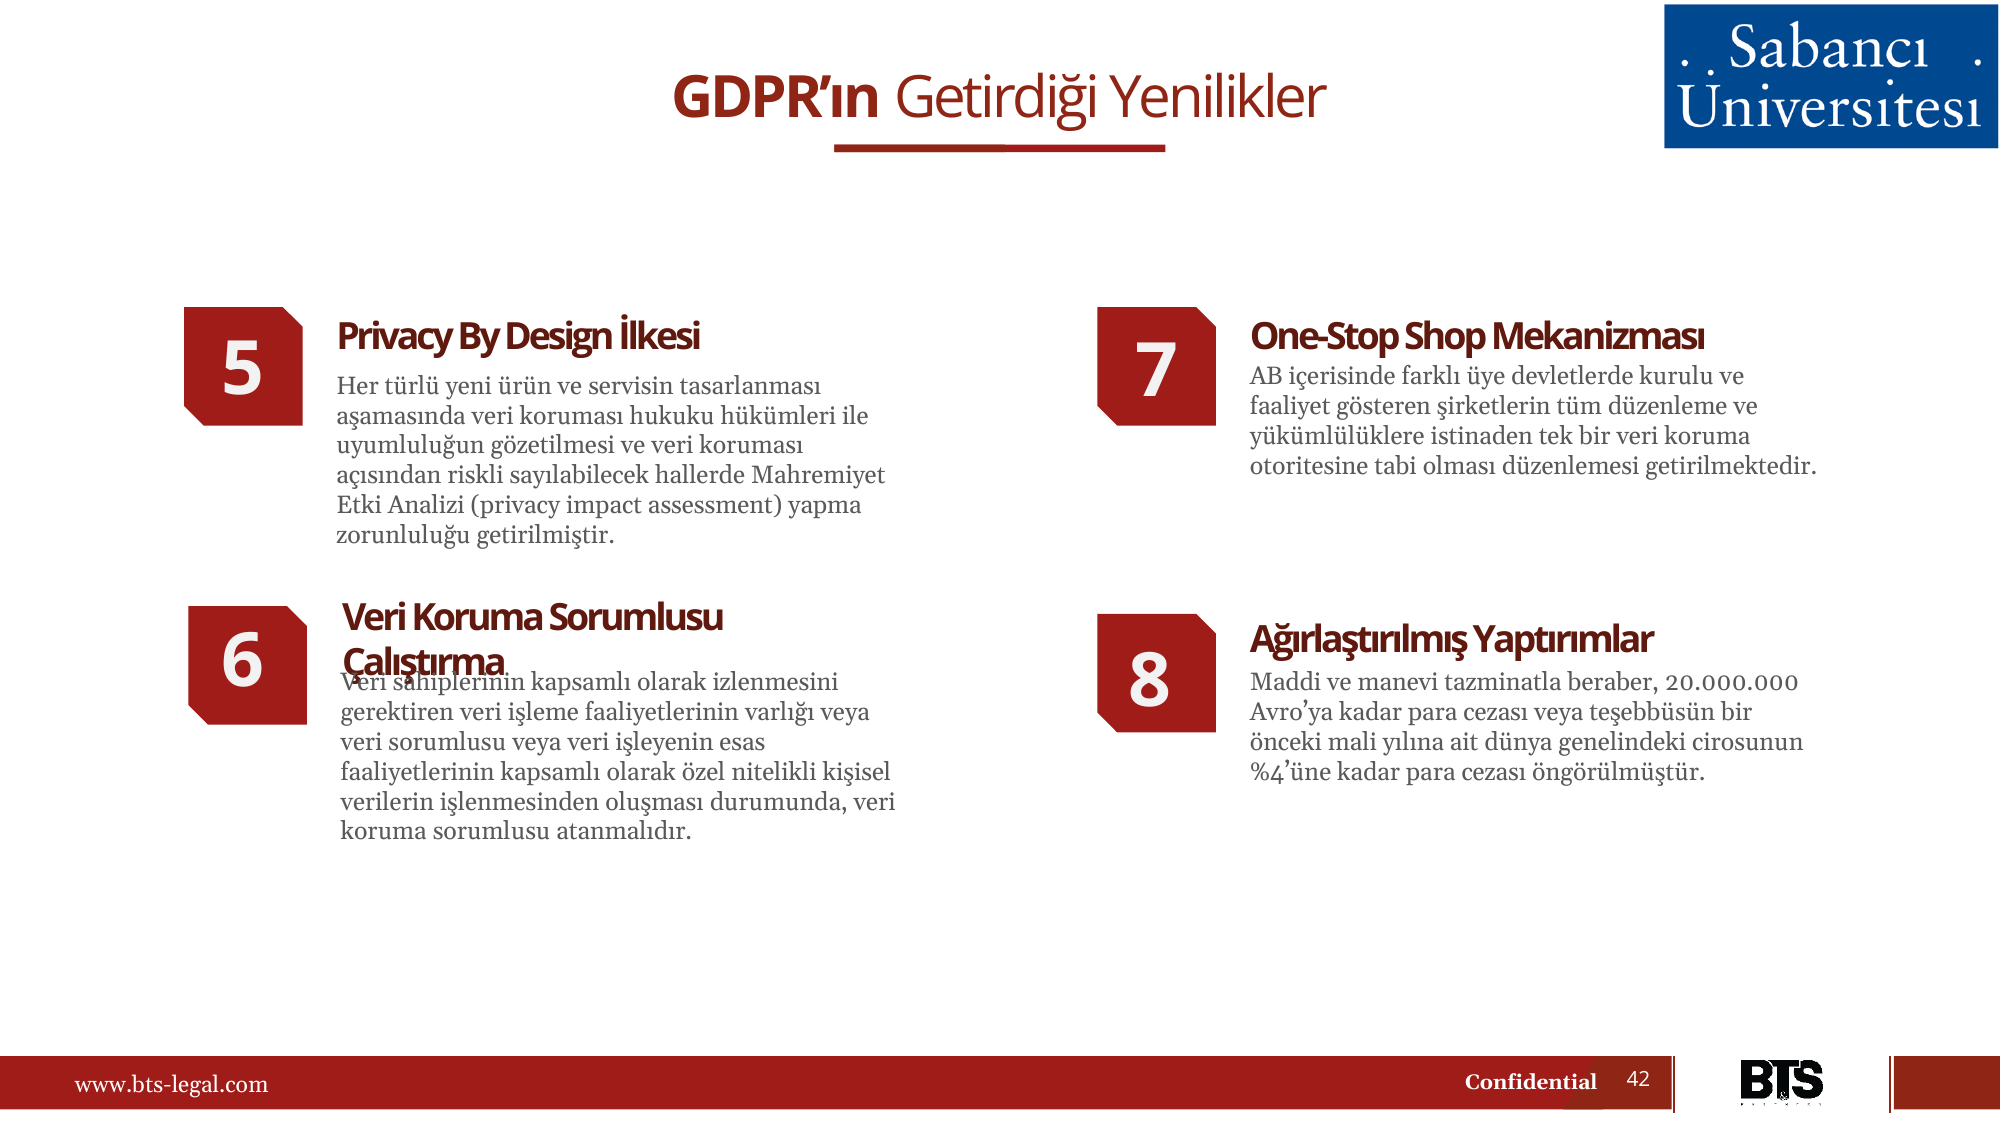

GDPR’ın Getirdiği Yenilikler

Privacy By Design İlkesi
7
One-Stop Shop Mekanizması

5
AB içerisinde farklı üye devletlerde kurulu ve faaliyet gösteren şirketlerin tüm düzenleme ve yükümlülüklere istinaden tek bir veri koruma otoritesine tabi olması düzenlemesi getirilmektedir.
Her türlü yeni ürün ve servisin tasarlanması aşamasında veri koruması hukuku hükümleri ile uyumluluğun gözetilmesi ve veri koruması açısından riskli sayılabilecek hallerde Mahremiyet Etki Analizi (privacy impact assessment) yapma zorunluluğu getirilmiştir.

6

Veri Koruma Sorumlusu Çalıştırma
Ağırlaştırılmış Yaptırımlar

8
Veri sahiplerinin kapsamlı olarak izlenmesini gerektiren veri işleme faaliyetlerinin varlığı veya veri sorumlusu veya veri işleyenin esas faaliyetlerinin kapsamlı olarak özel nitelikli kişisel verilerin işlenmesinden oluşması durumunda, veri koruma sorumlusu atanmalıdır.
Maddi ve manevi tazminatla beraber, 20.000.000 Avro’ya kadar para cezası veya teşebbüsün bir önceki mali yılına ait dünya genelindeki cirosunun %4’üne kadar para cezası öngörülmüştür.

42